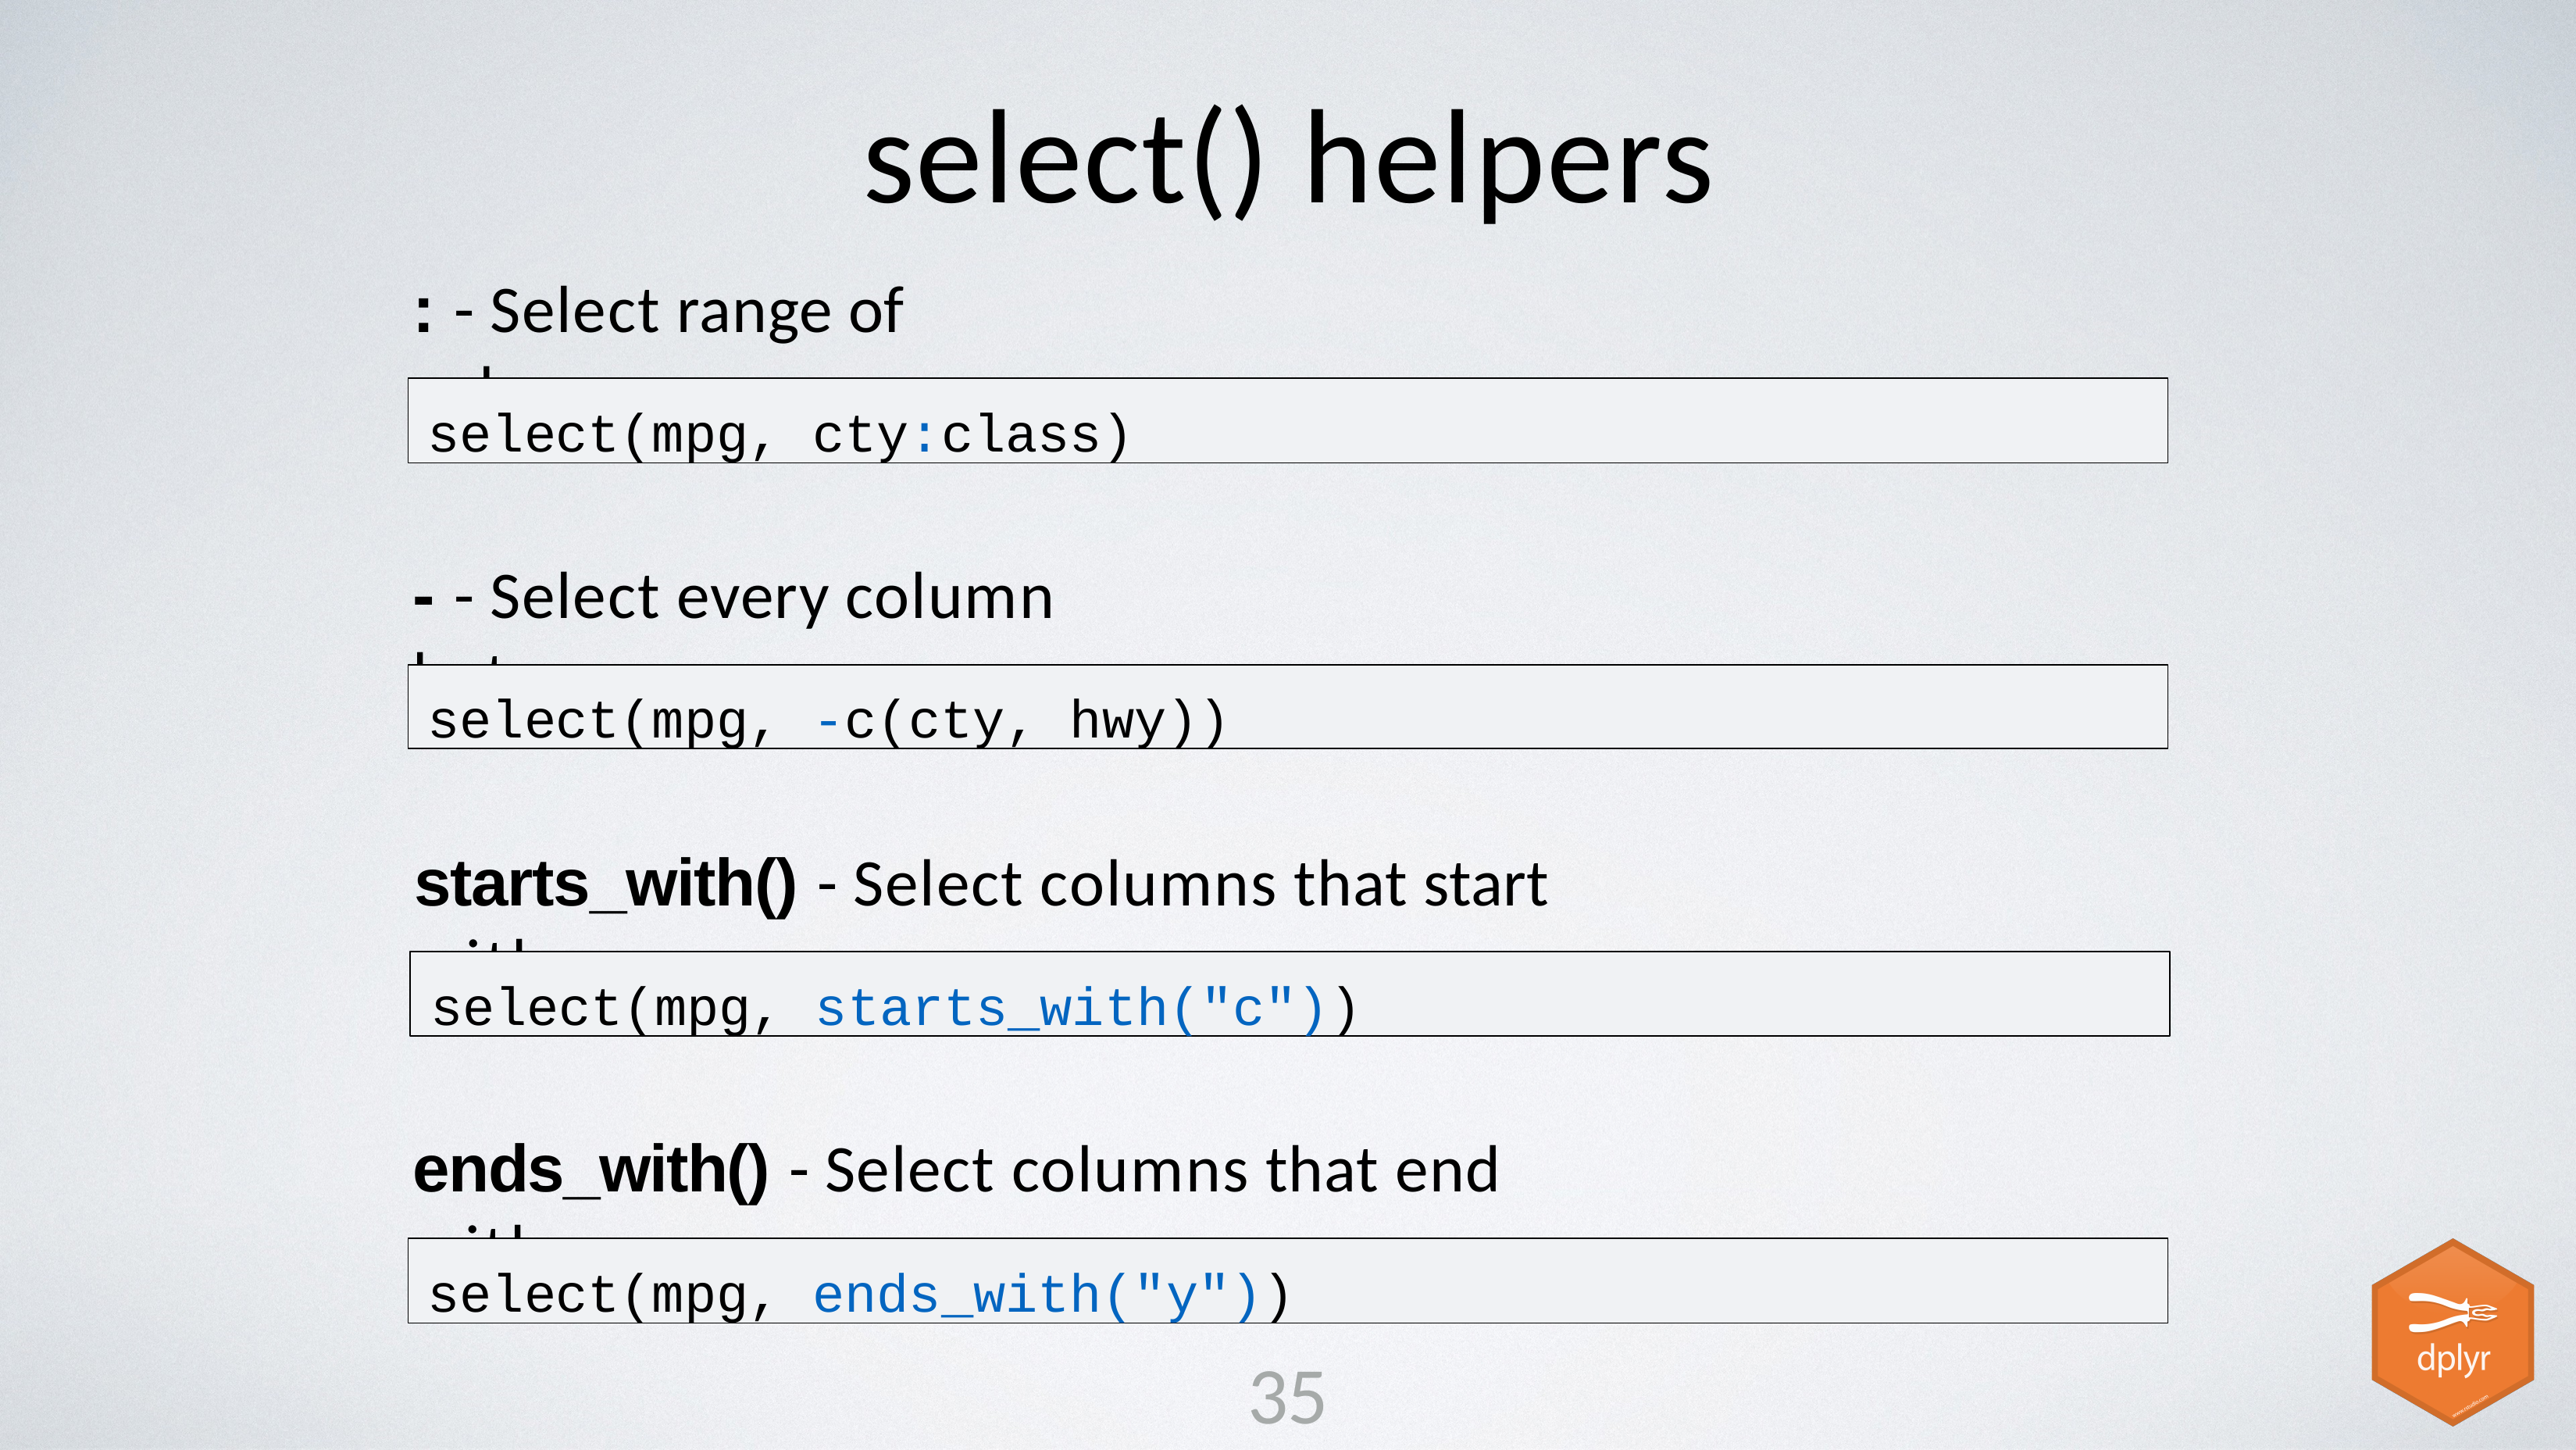

# select() helpers
: - Select range of columns
select(mpg, cty:class)
- - Select every column but
select(mpg, -c(cty, hwy))
starts_with() - Select columns that start with…
select(mpg, starts_with("c"))
ends_with() - Select columns that end with…
select(mpg, ends_with("y"))

35